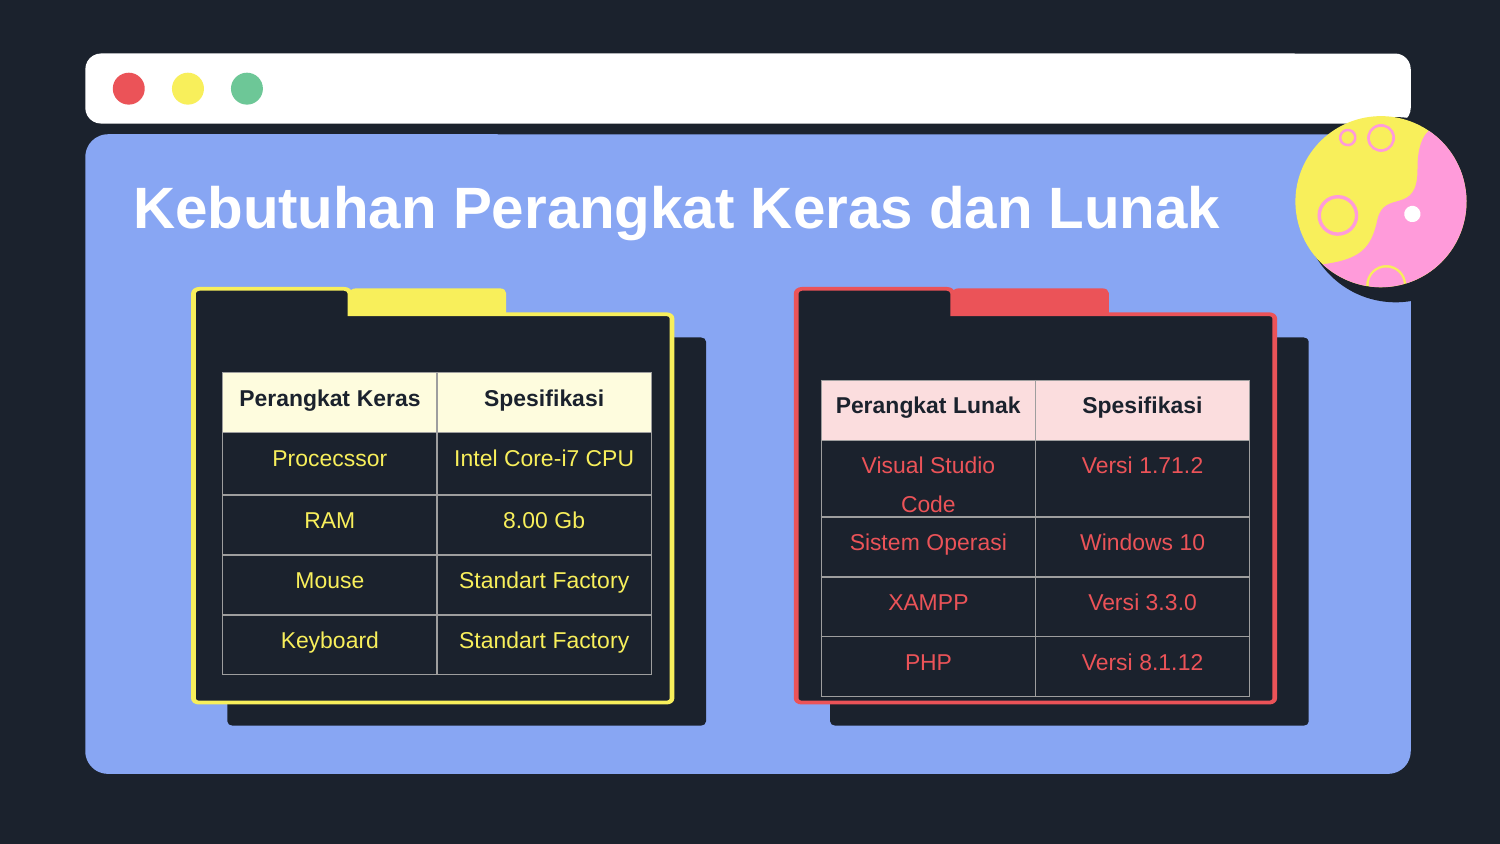

# Kebutuhan Perangkat Keras dan Lunak

| Perangkat Keras | Spesifikasi |
| --- | --- |
| Procecssor | Intel Core-i7 CPU |
| RAM | 8.00 Gb |
| Mouse | Standart Factory |
| Keyboard | Standart Factory |
| Perangkat Lunak | Spesifikasi |
| --- | --- |
| Visual Studio Code | Versi 1.71.2 |
| Sistem Operasi | Windows 10 |
| XAMPP | Versi 3.3.0 |
| PHP | Versi 8.1.12 |